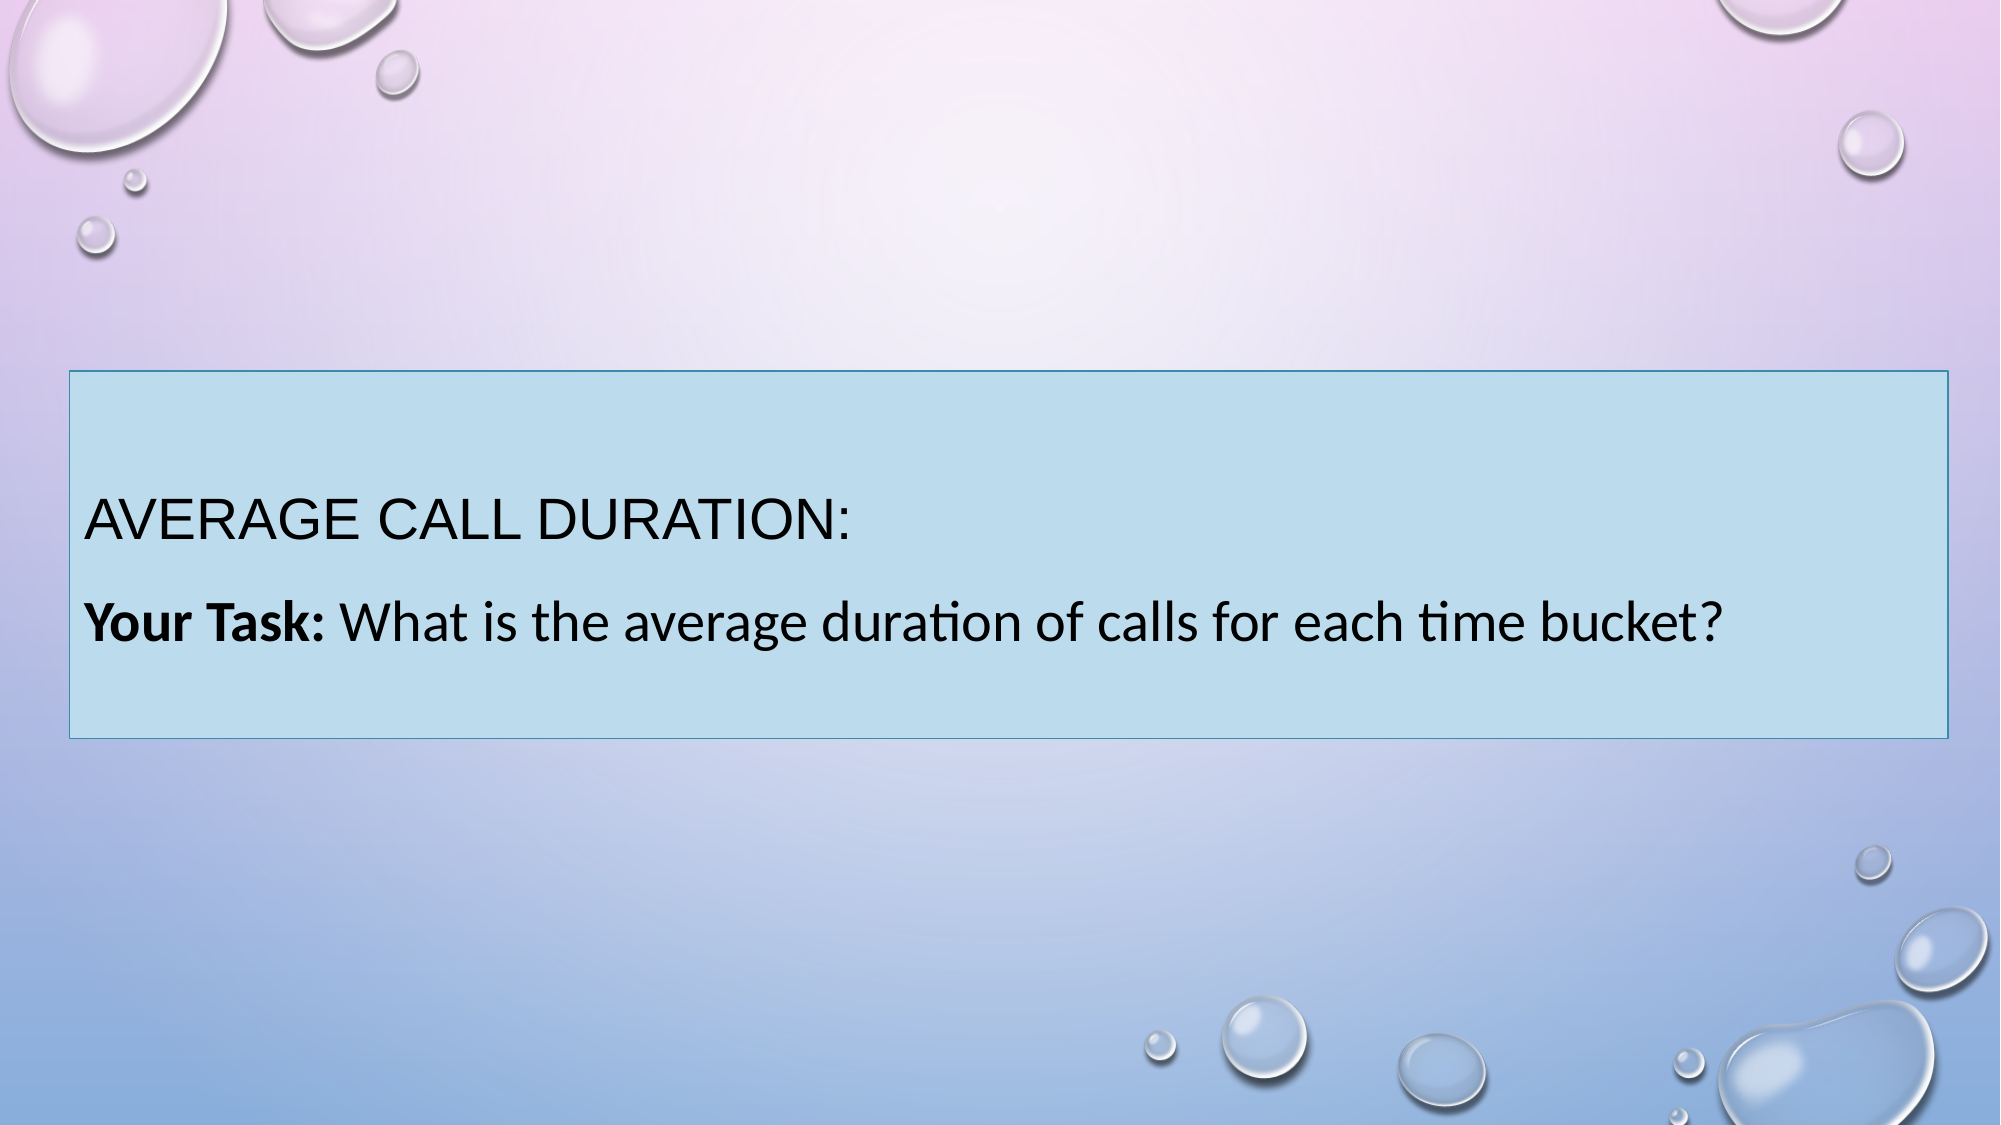

AVERAGE CALL DURATION:
Your Task: What is the average duration of calls for each time bucket?